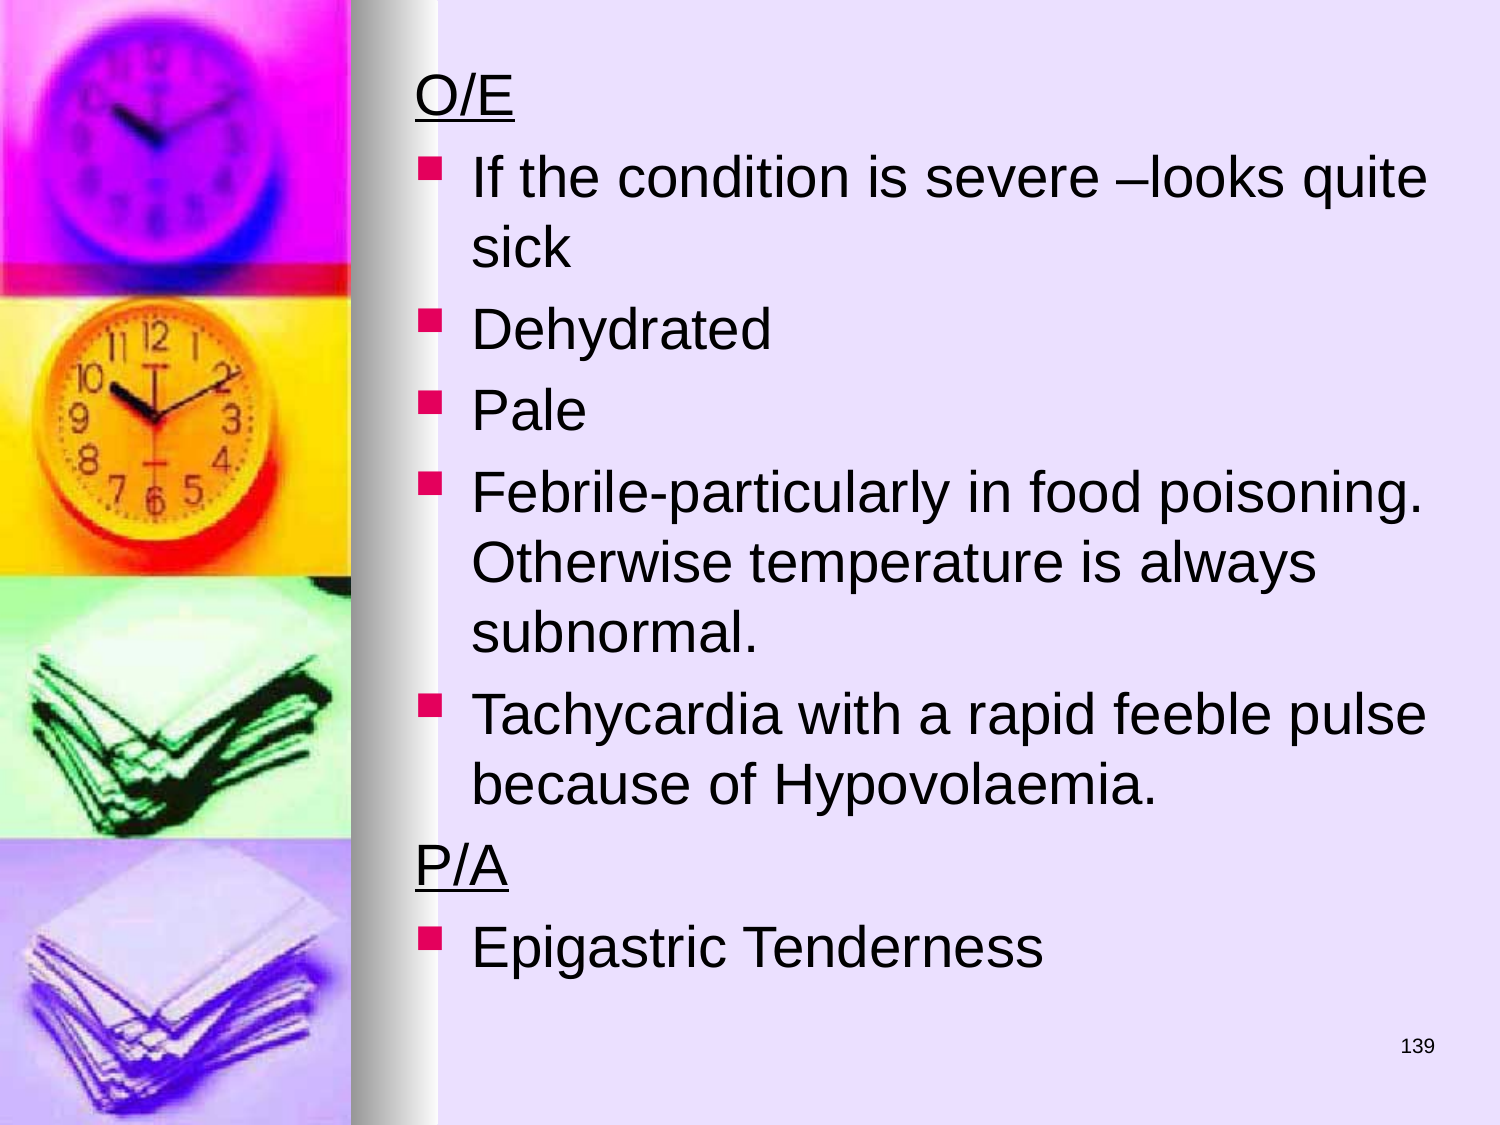

O/E
If the condition is severe –looks quite sick
Dehydrated
Pale
Febrile-particularly in food poisoning. Otherwise temperature is always subnormal.
Tachycardia with a rapid feeble pulse because of Hypovolaemia.
P/A
Epigastric Tenderness

139